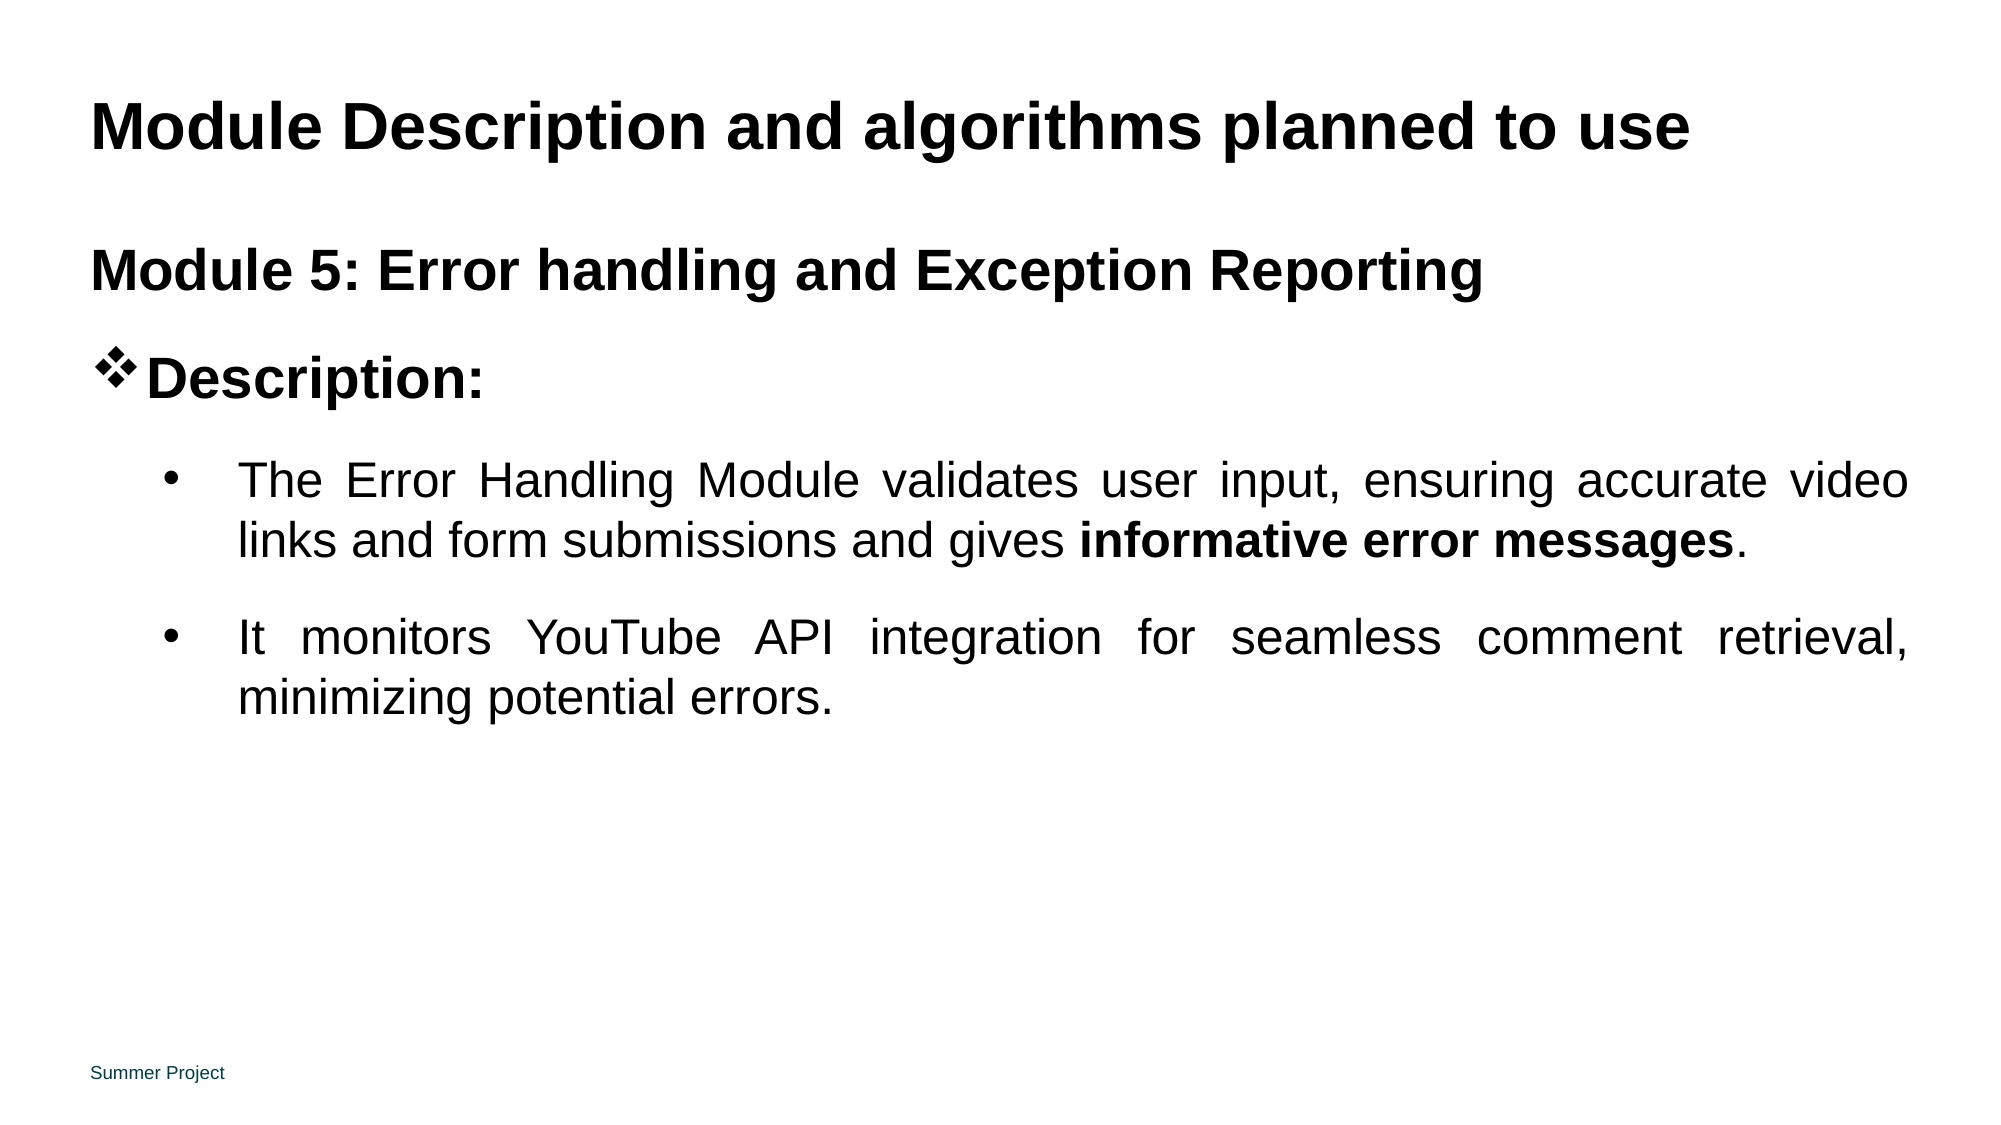

# Module Description and algorithms planned to use
Module 5: Error handling and Exception Reporting
Description:
The Error Handling Module validates user input, ensuring accurate video links and form submissions and gives informative error messages.
It monitors YouTube API integration for seamless comment retrieval, minimizing potential errors.